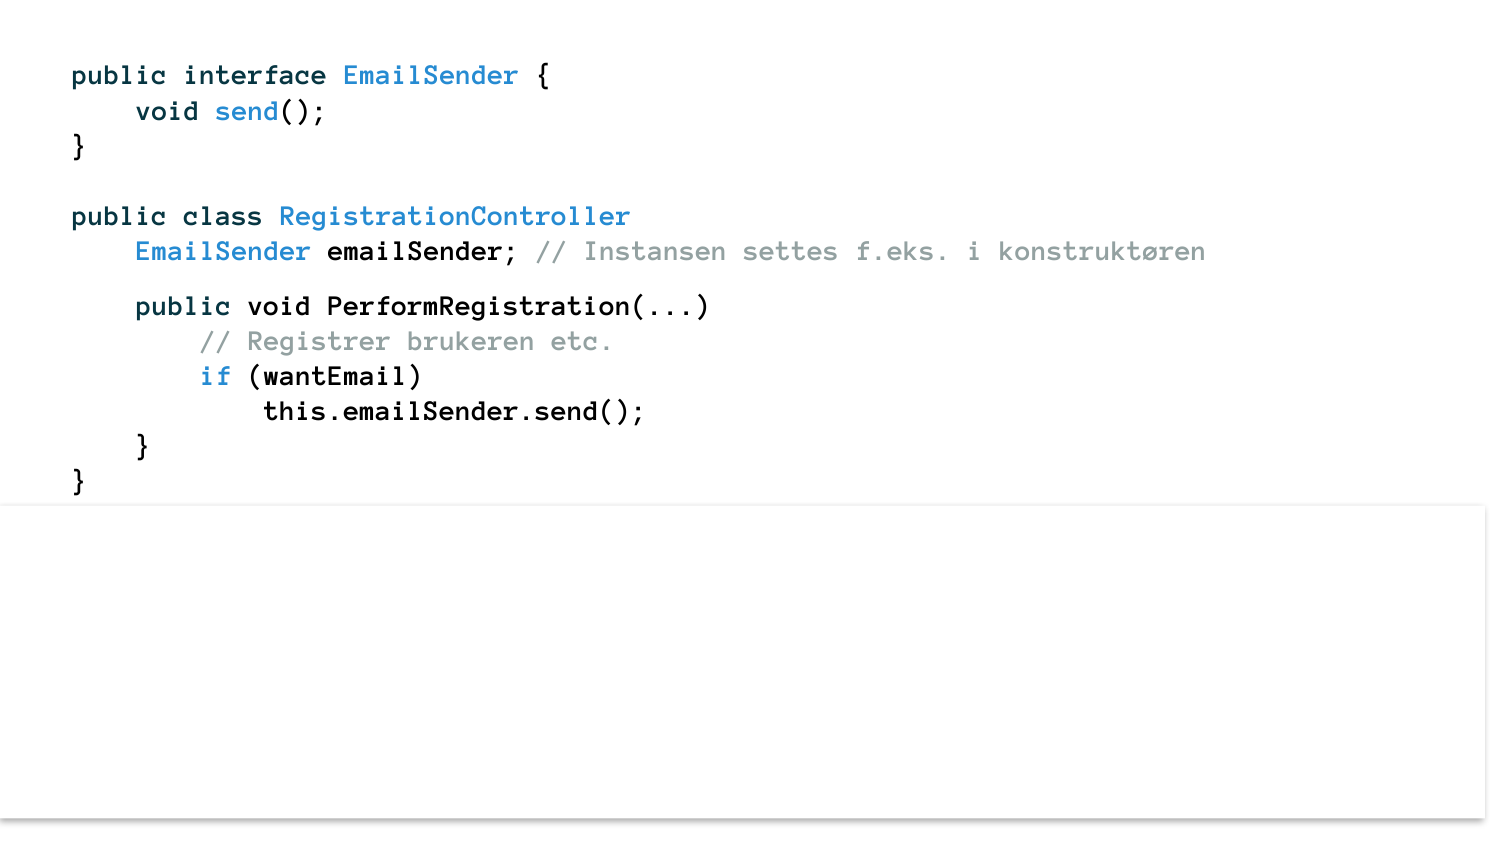

public interface EmailSender {
    void send();
}
public class RegistrationController
    EmailSender emailSender; // Instansen settes f.eks. i konstruktøren
    public void PerformRegistration(...)
        // Registrer brukeren etc.
        if (wantEmail)
            this.emailSender.send();
    }
}
public class EmailSenderMock : EmailSender {
    public bool hasSentEmail = false;
    @Override
    public void send() {
        hasSentEmail = true;
    }
}